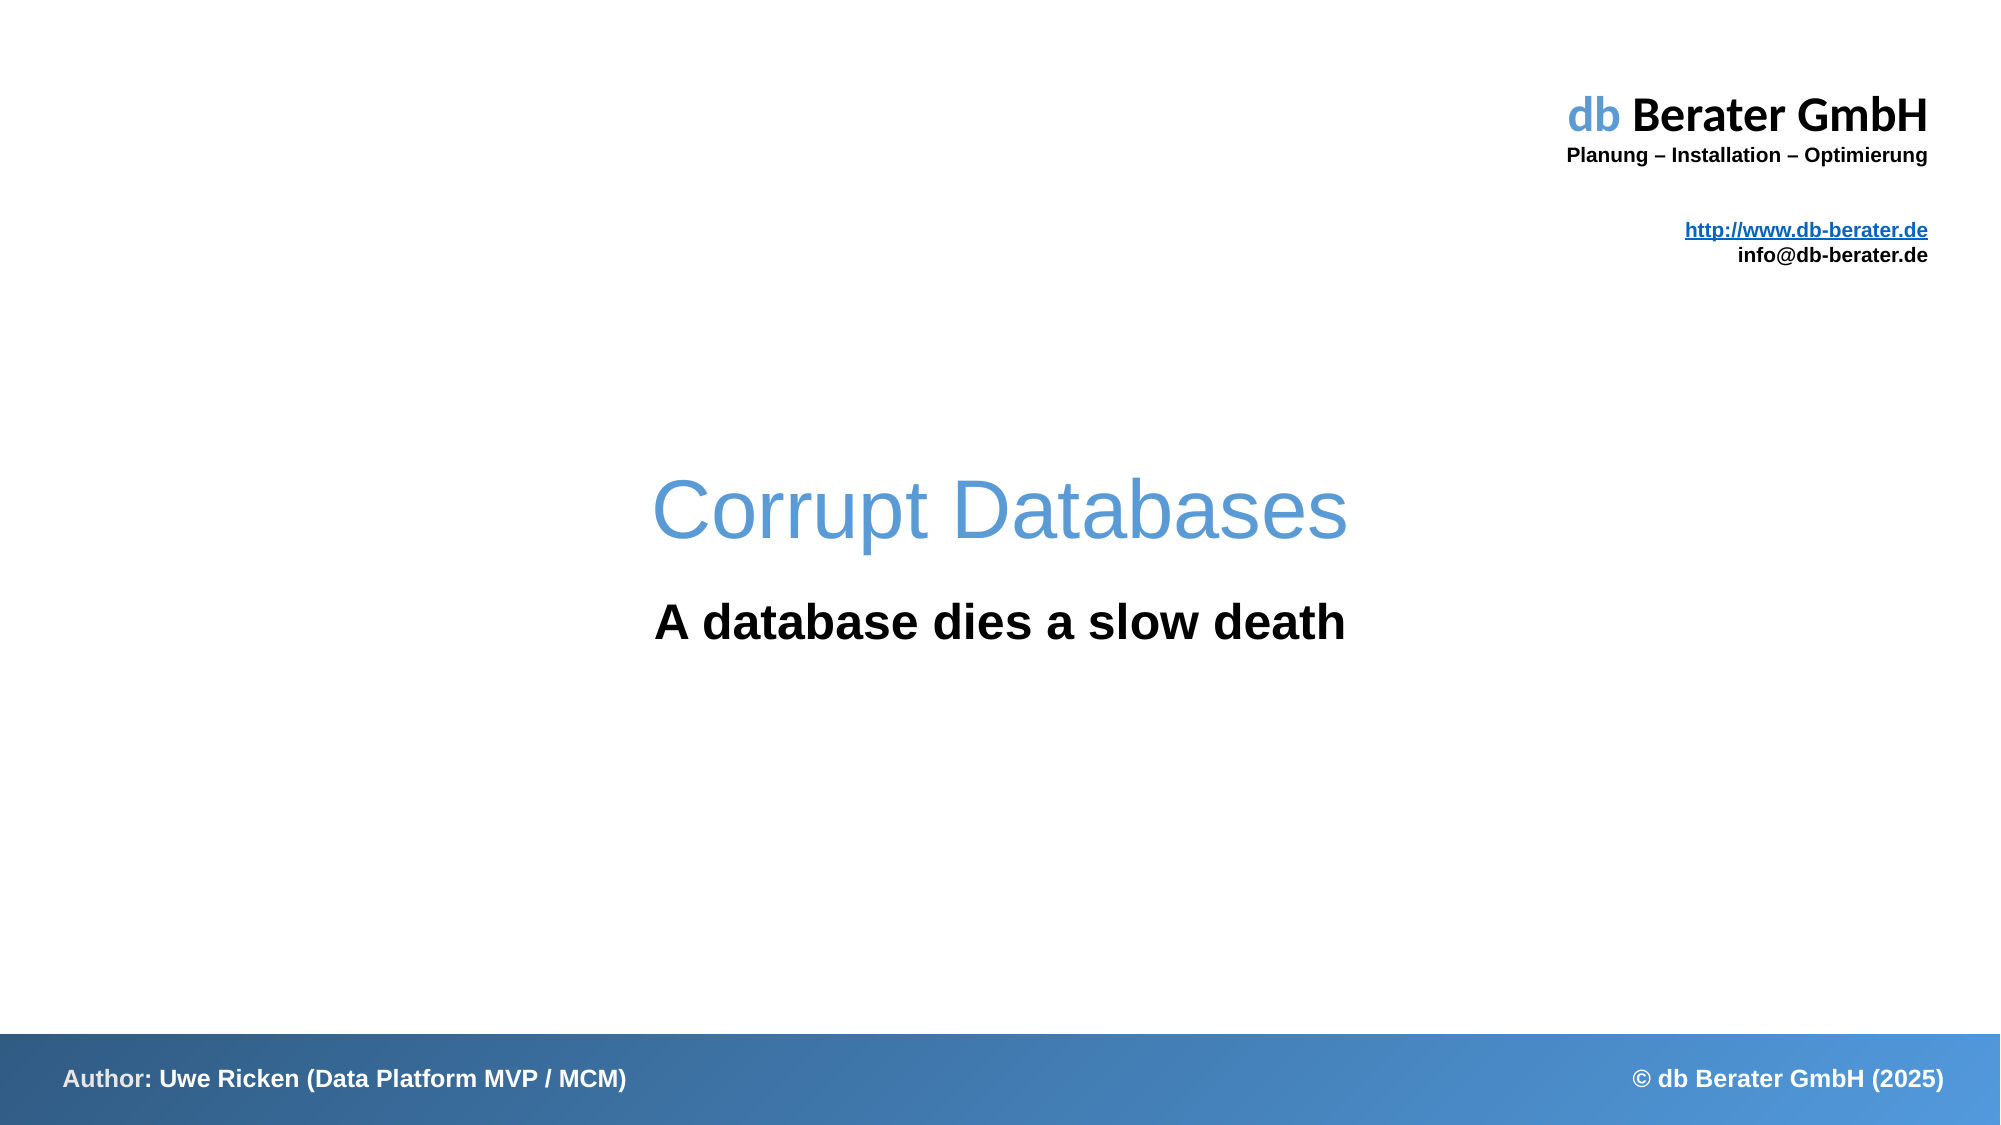

# Corrupt Databases
A database dies a slow death